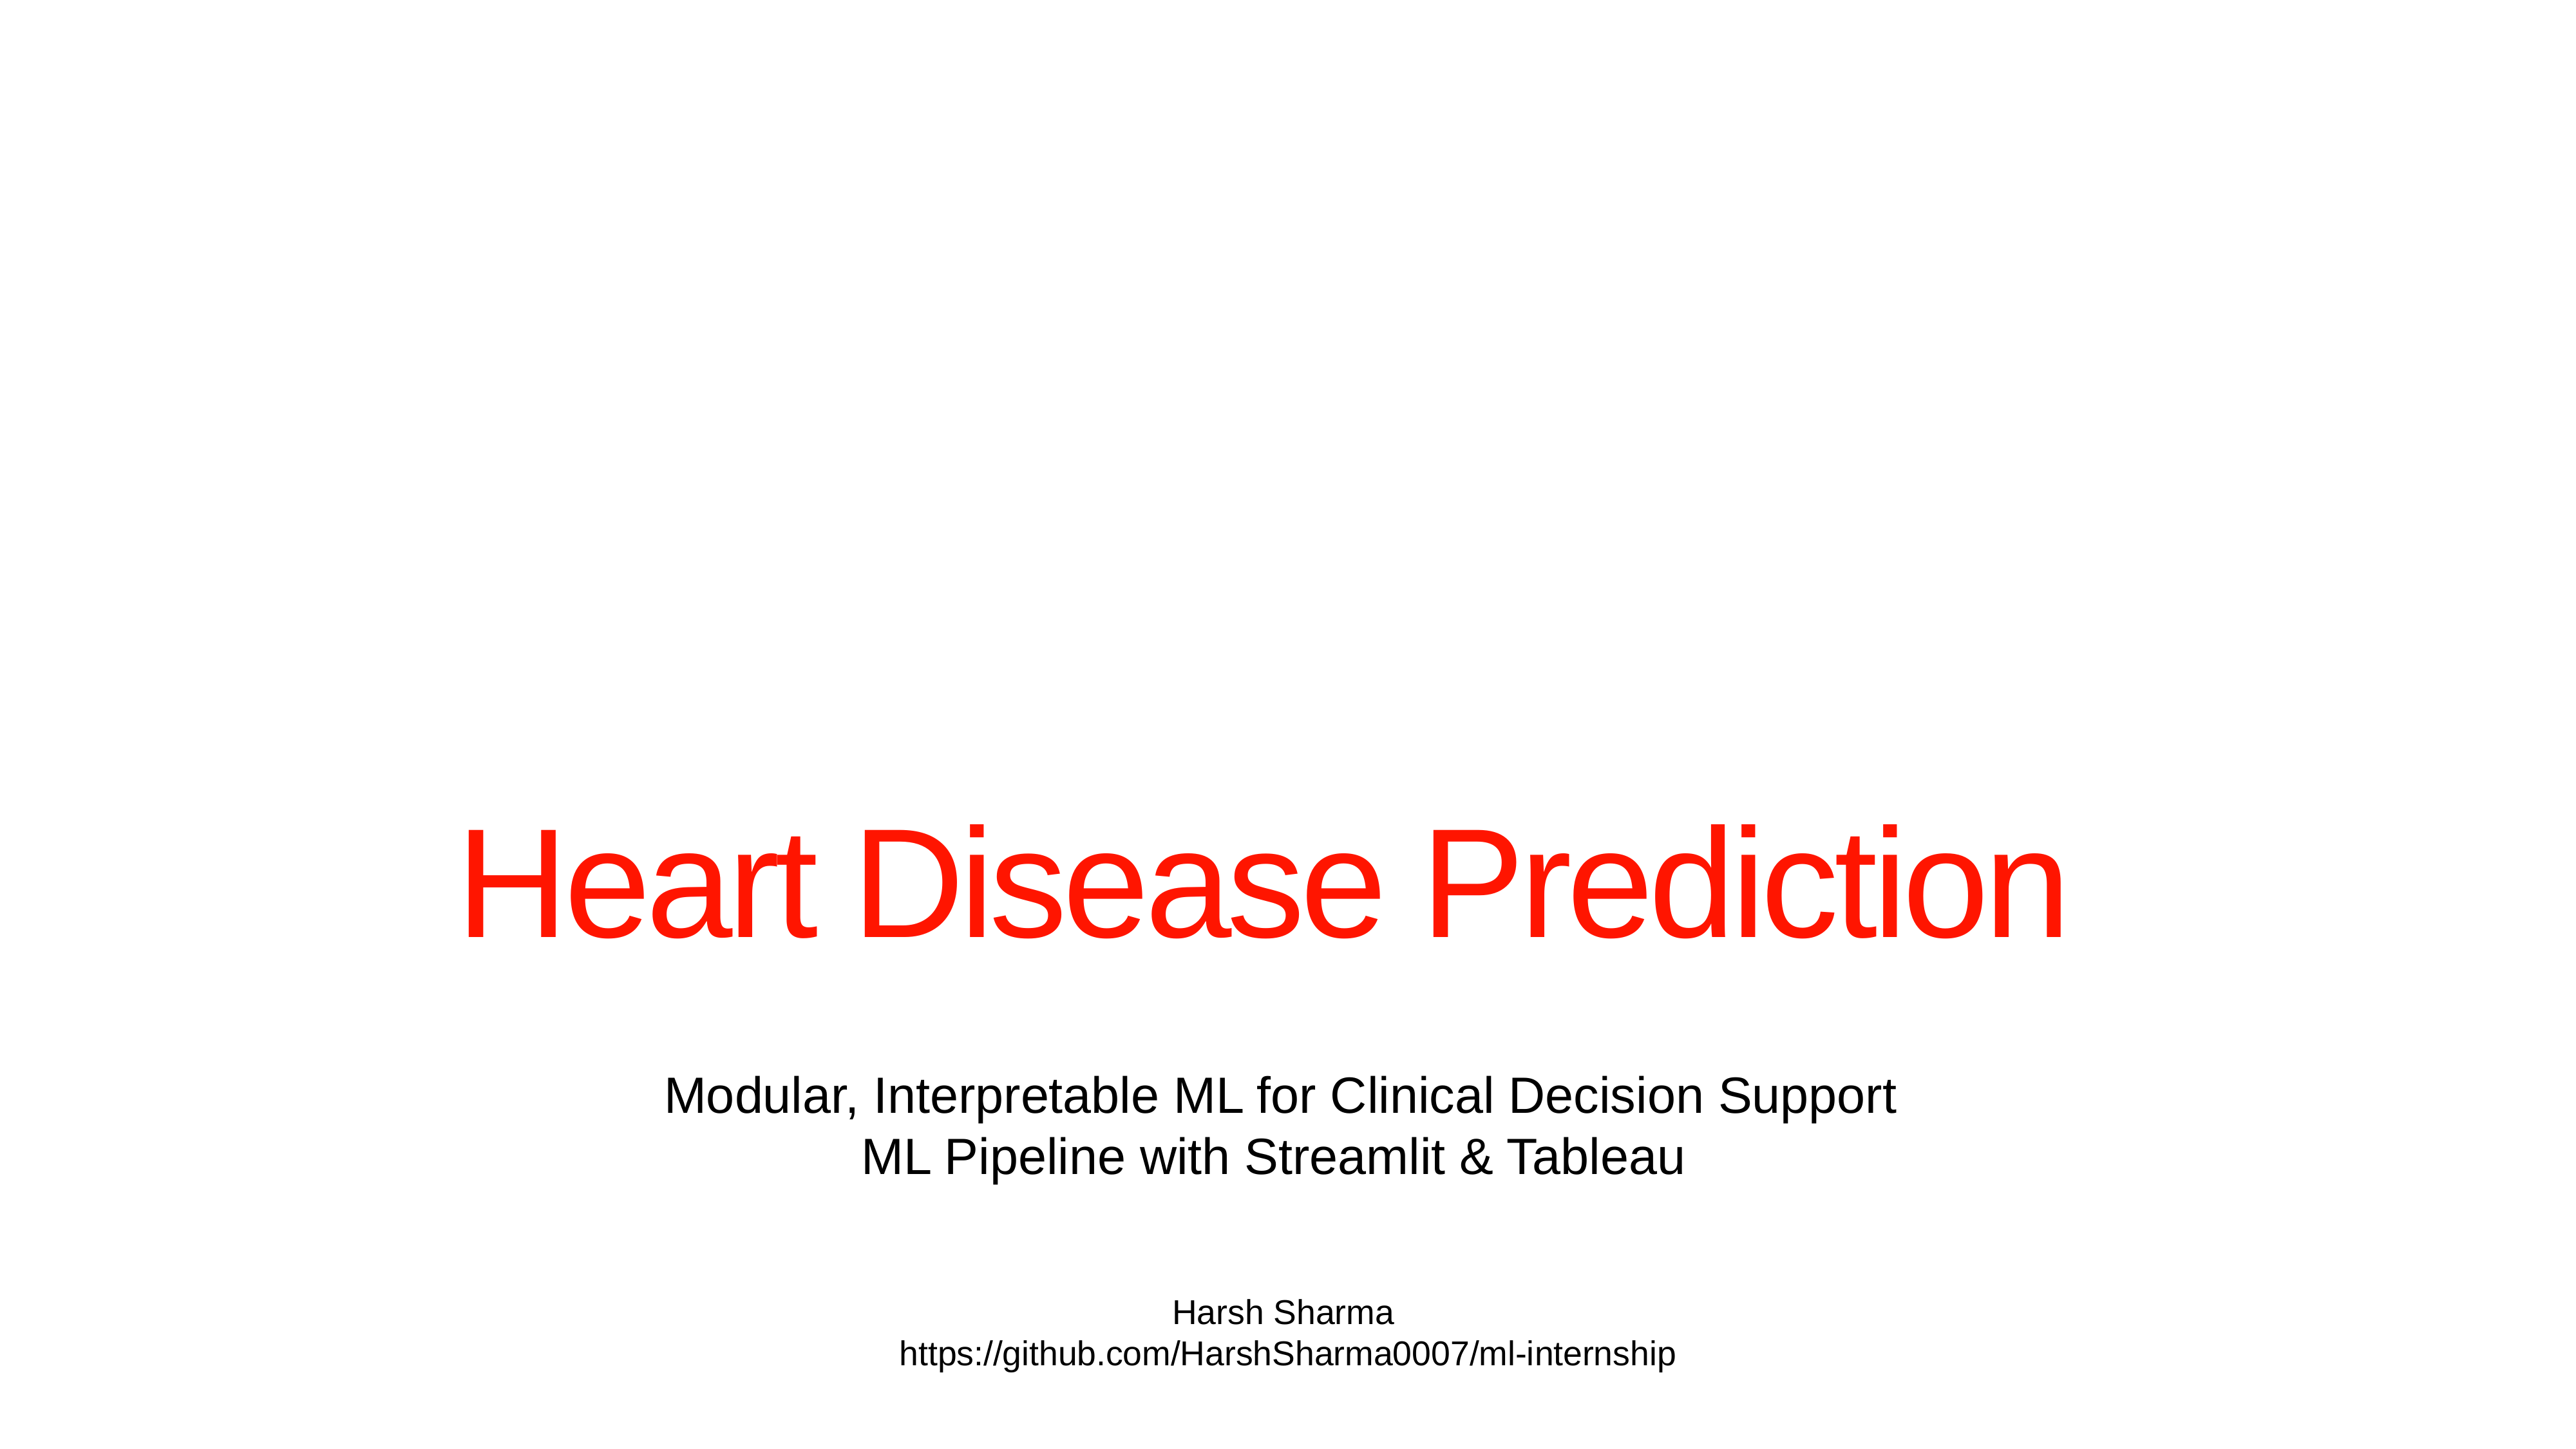

# Heart Disease Prediction
Modular, Interpretable ML for Clinical Decision Support
ML Pipeline with Streamlit & Tableau
Harsh Sharma
https://github.com/HarshSharma0007/ml-internship